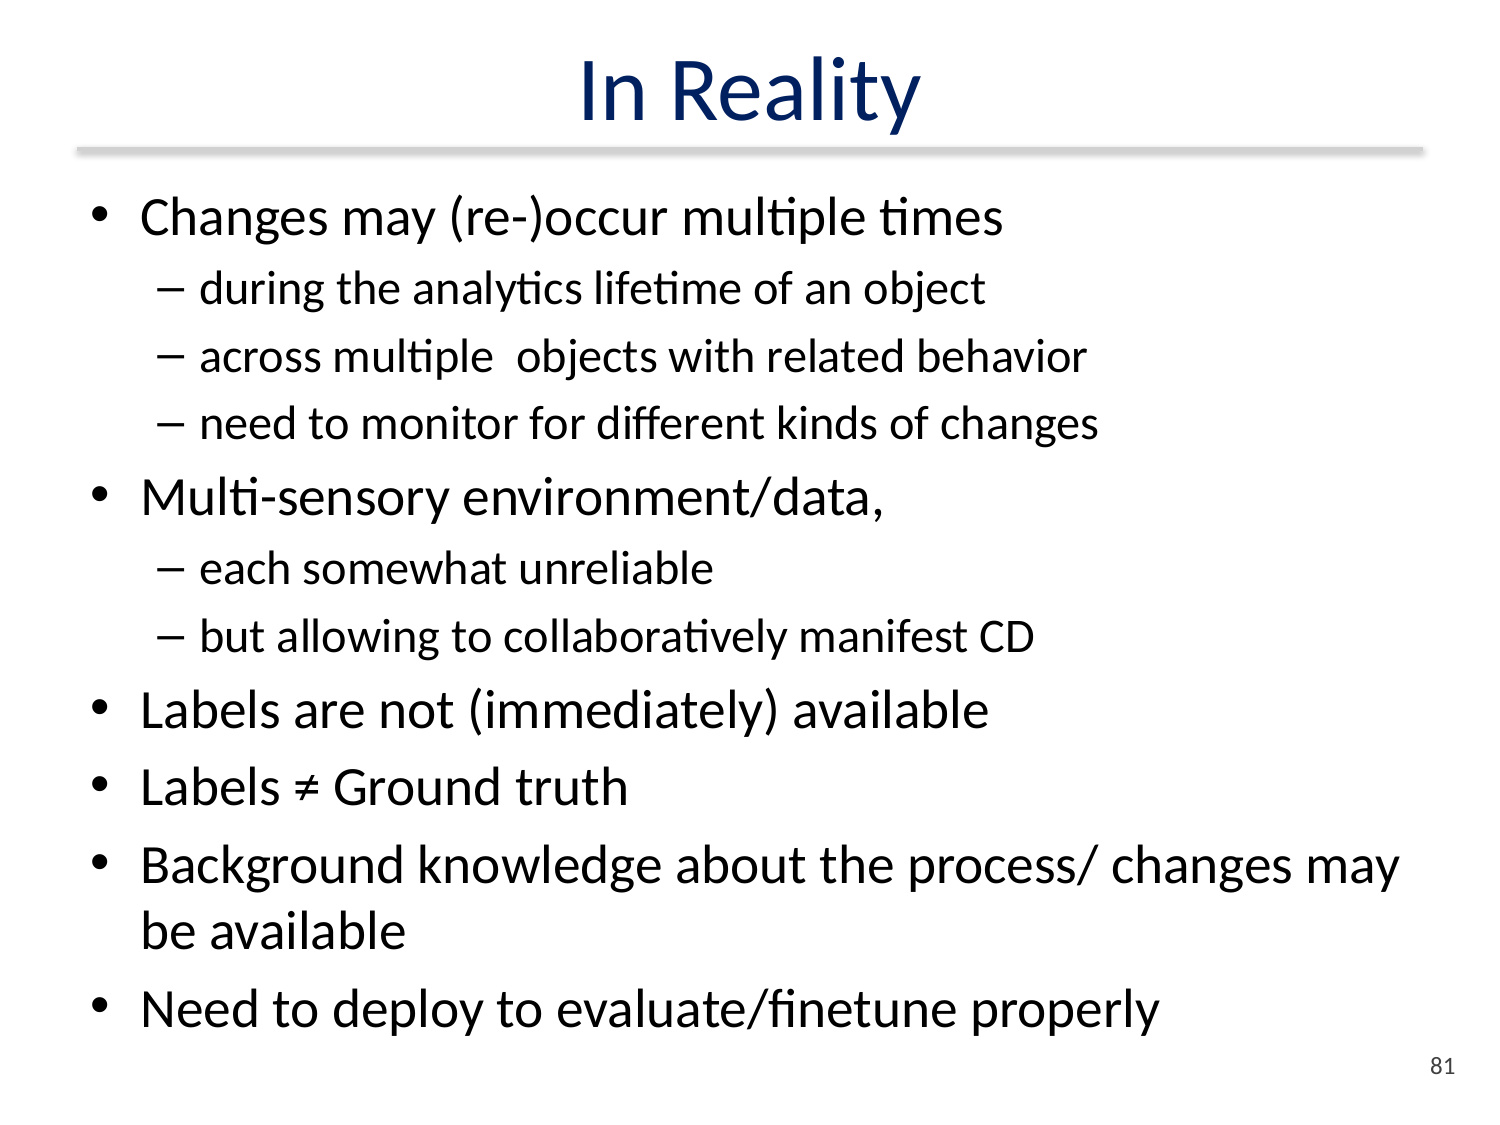

# In Reality
Changes may (re-)occur multiple times
during the analytics lifetime of an object
across multiple  objects with related behavior
need to monitor for different kinds of changes
Multi-sensory environment/data,
each somewhat unreliable
but allowing to collaboratively manifest CD
Labels are not (immediately) available
Labels ≠ Ground truth
Background knowledge about the process/ changes may be available
Need to deploy to evaluate/finetune properly
81